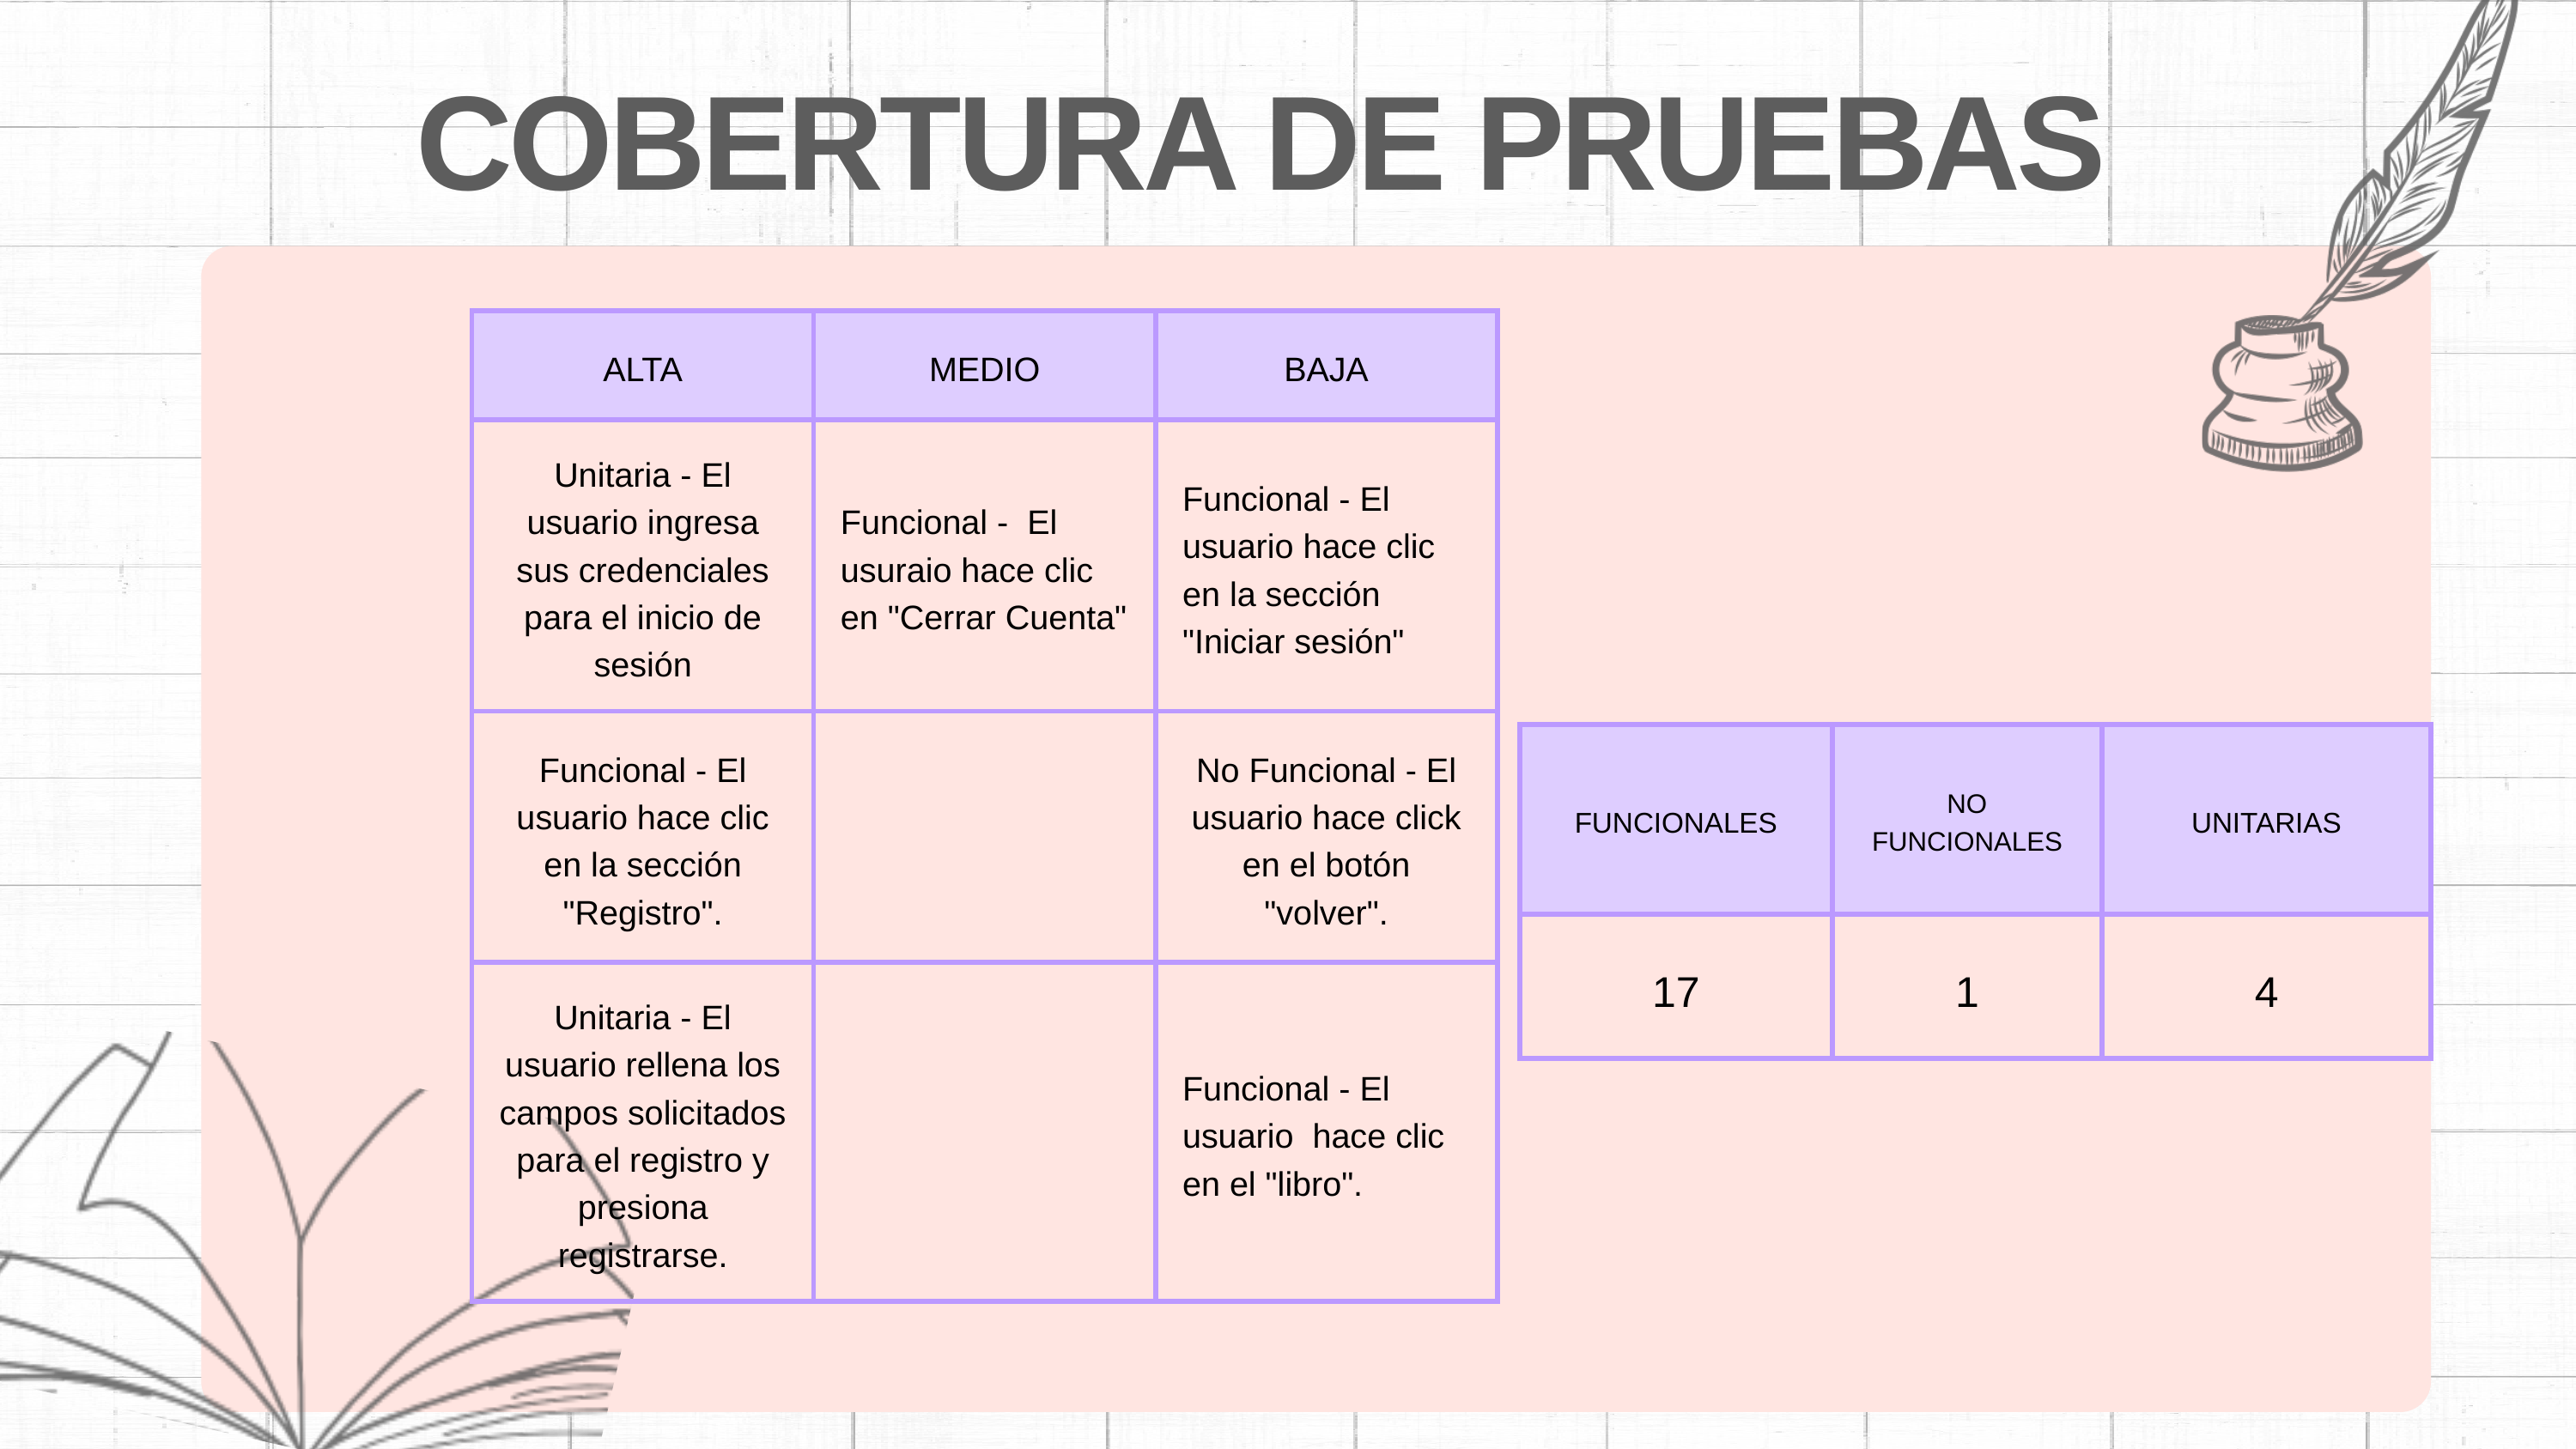

COBERTURA DE PRUEBAS

| ALTA | MEDIO | BAJA |
| --- | --- | --- |
| Unitaria - El usuario ingresa sus credenciales para el inicio de sesión | Funcional - El usuraio hace clic en "Cerrar Cuenta" | Funcional - El usuario hace clic en la sección "Iniciar sesión" |
| Funcional - El usuario hace clic en la sección "Registro". |  | No Funcional - El usuario hace click en el botón "volver". |
| Unitaria - El usuario rellena los campos solicitados para el registro y presiona registrarse. |  | Funcional - El usuario hace clic en el "libro". |
| FUNCIONALES | NO FUNCIONALES | UNITARIAS |
| --- | --- | --- |
| 17 | 1 | 4 |